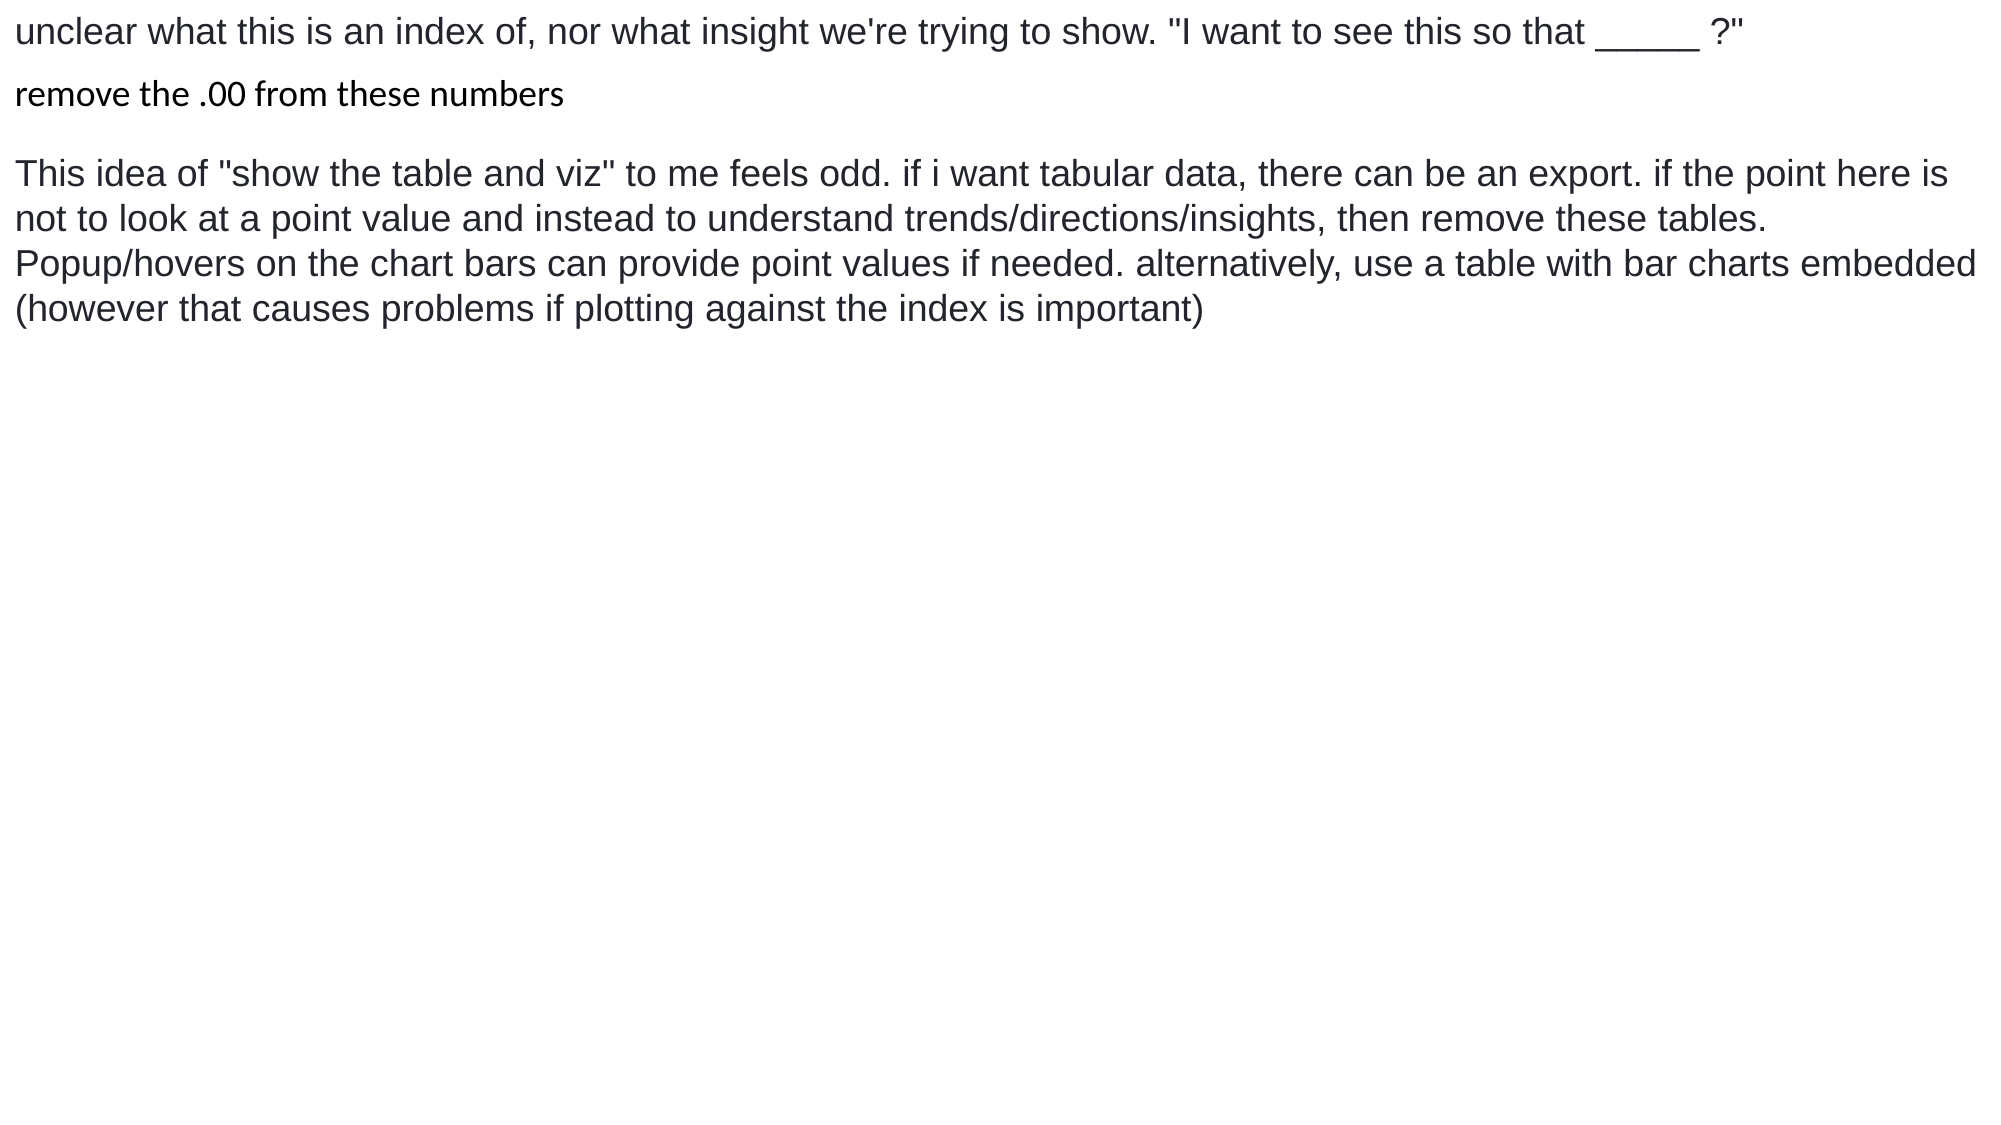

unclear what this is an index of, nor what insight we're trying to show. "I want to see this so that _____ ?"
remove the .00 from these numbers
This idea of "show the table and viz" to me feels odd. if i want tabular data, there can be an export. if the point here is not to look at a point value and instead to understand trends/directions/insights, then remove these tables. Popup/hovers on the chart bars can provide point values if needed. alternatively, use a table with bar charts embedded (however that causes problems if plotting against the index is important)